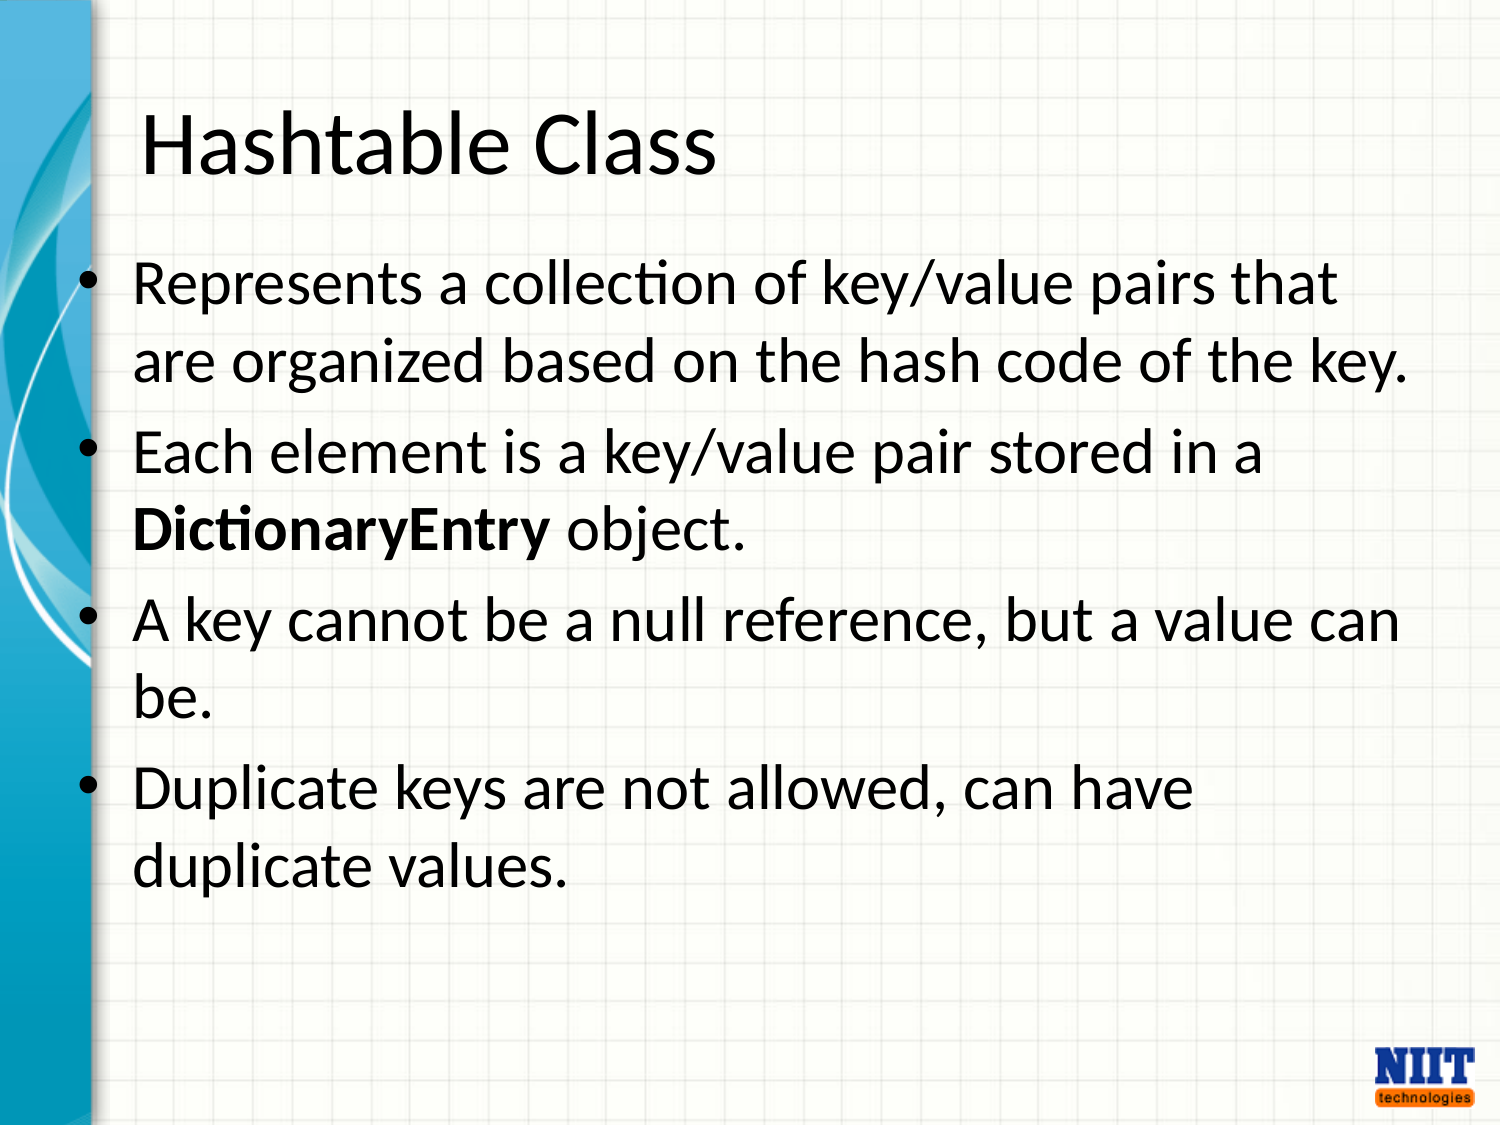

# Hashtable Class
Represents a collection of key/value pairs that are organized based on the hash code of the key.
Each element is a key/value pair stored in a DictionaryEntry object.
A key cannot be a null reference, but a value can be.
Duplicate keys are not allowed, can have duplicate values.